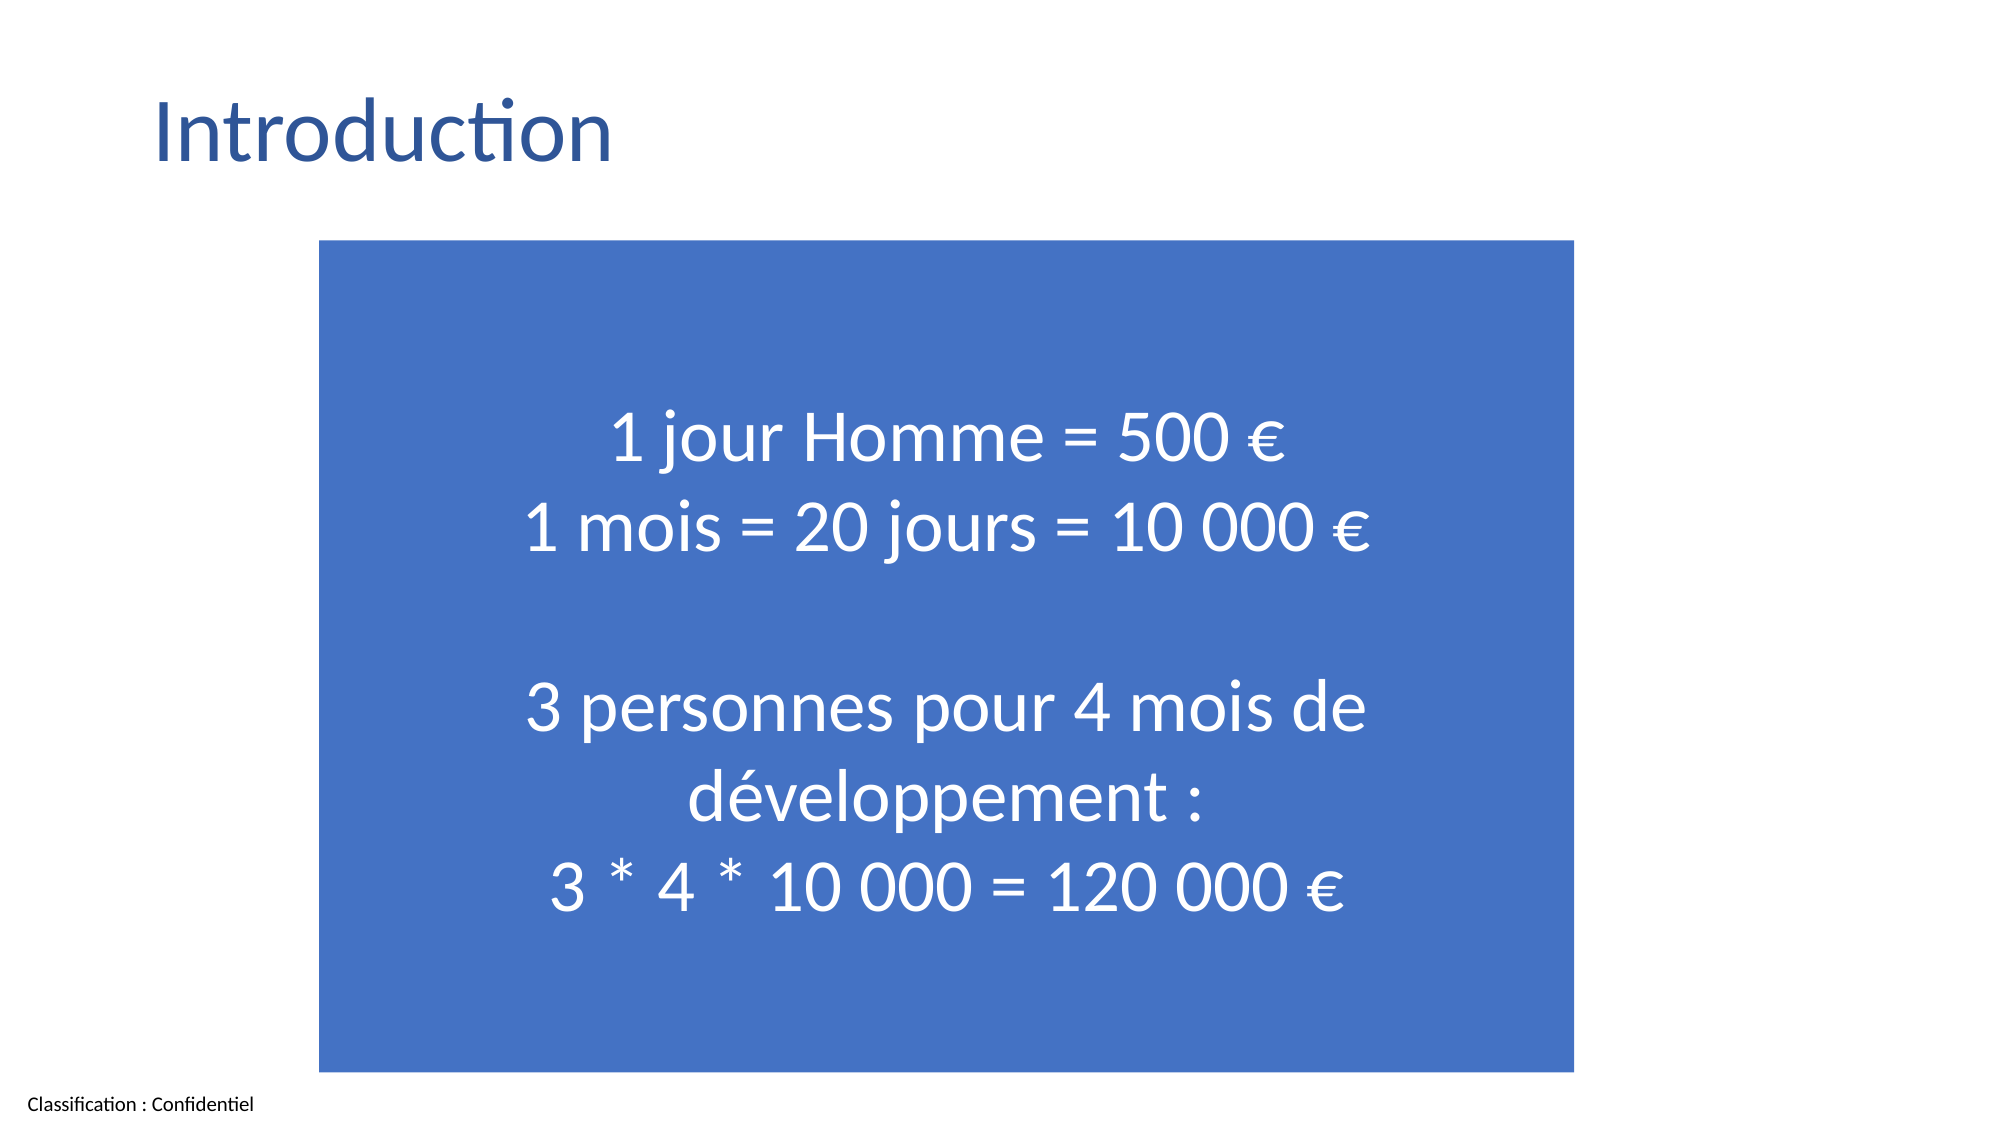

# Introduction
1 jour Homme = 500 €
1 mois = 20 jours = 10 000 €

3 personnes pour 4 mois de développement :
3 * 4 * 10 000 = 120 000 €